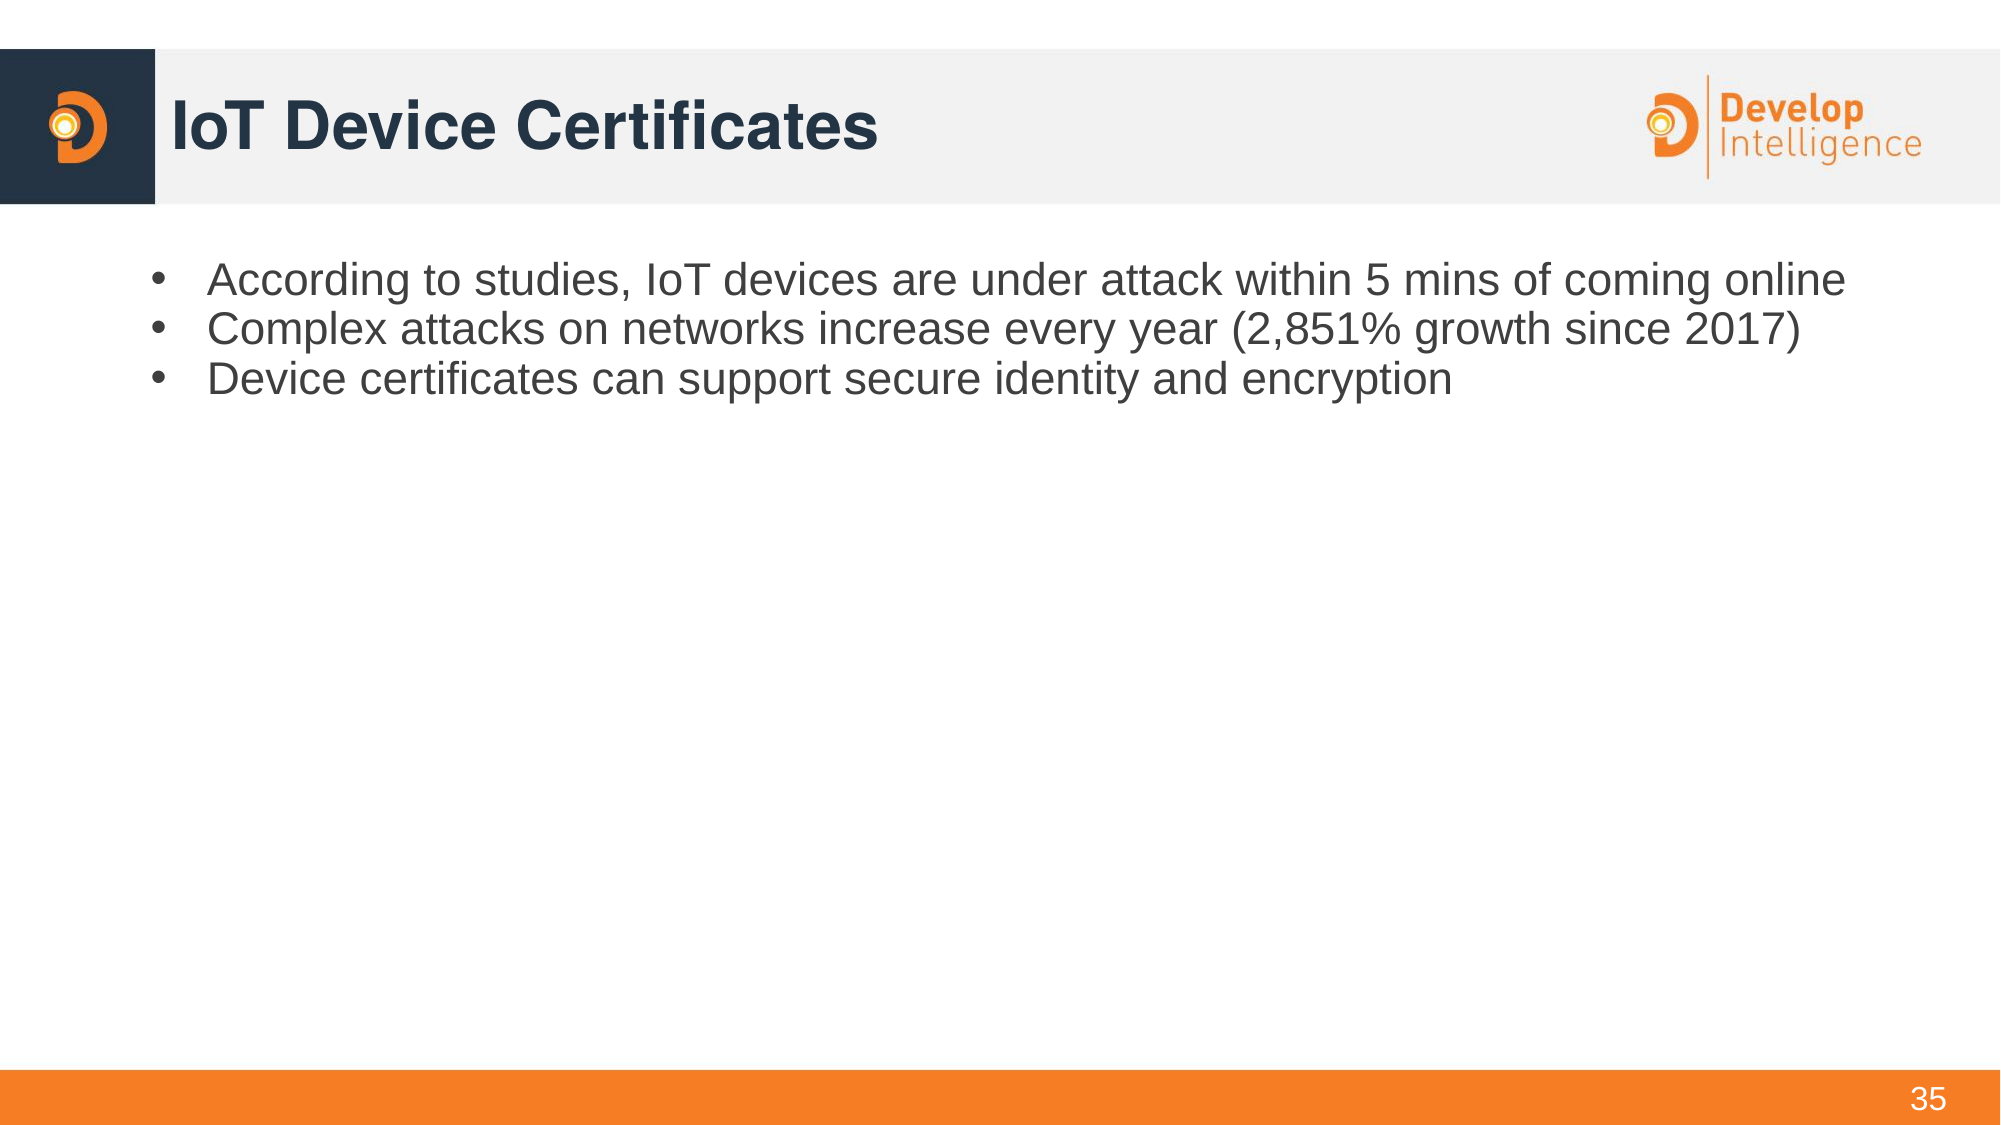

# IoT Device Certificates
According to studies, IoT devices are under attack within 5 mins of coming online
Complex attacks on networks increase every year (2,851% growth since 2017)
Device certificates can support secure identity and encryption

35